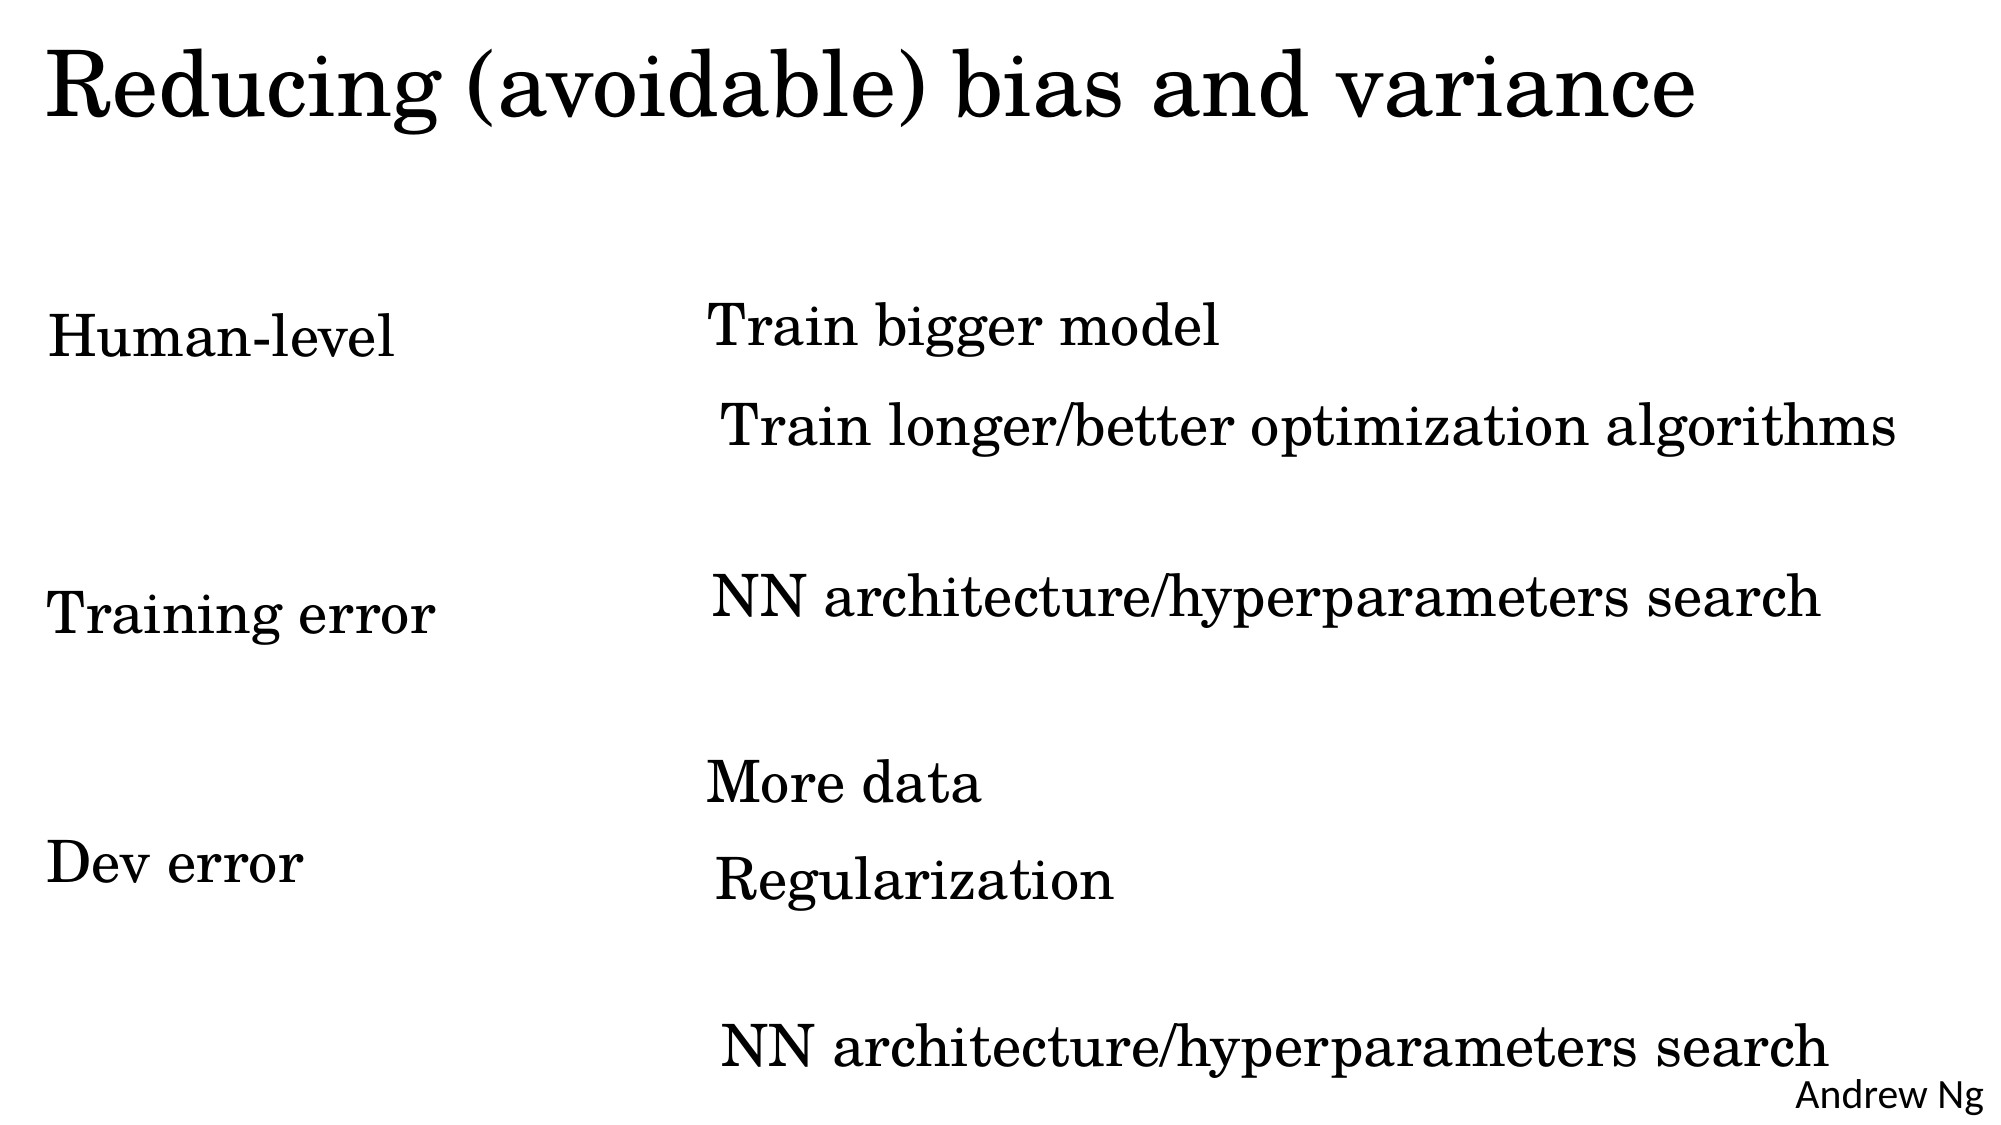

# Reducing (avoidable) bias and variance
Train bigger model
Human-level
Train longer/better optimization algorithms
NN architecture/hyperparameters search
Training error
More data
Dev error
Regularization
NN architecture/hyperparameters search